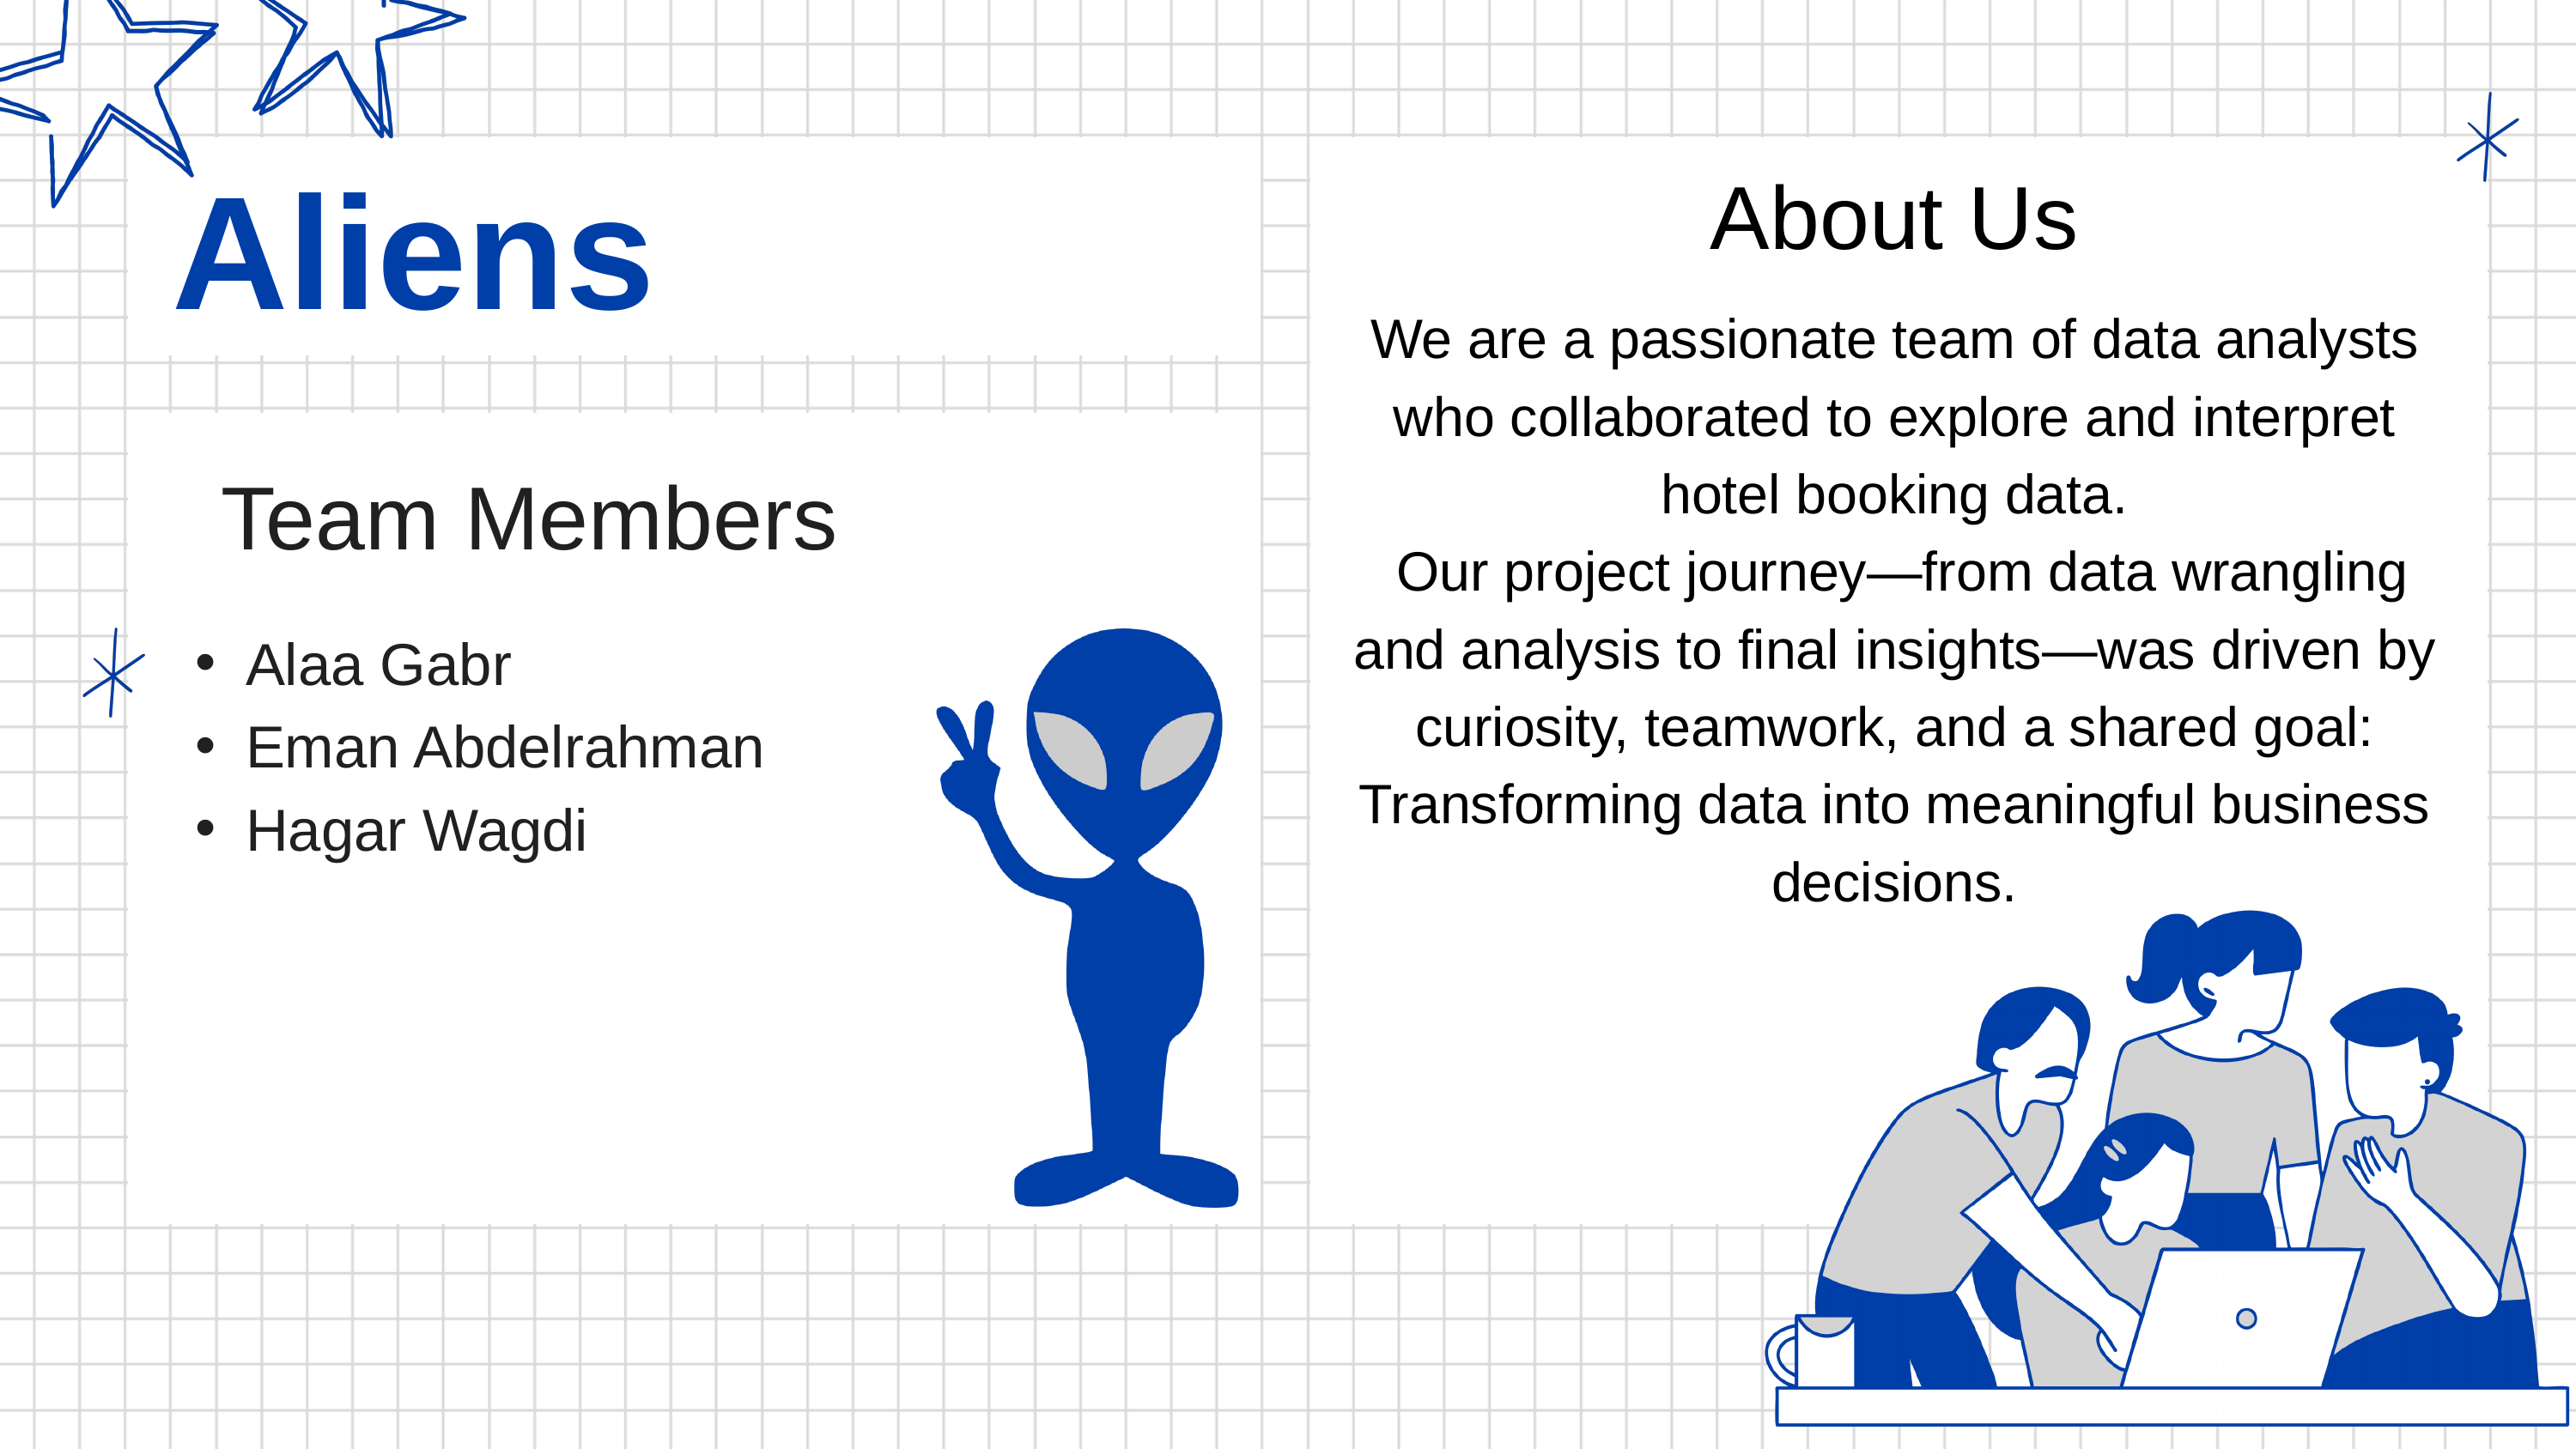

About Us
 Aliens
We are a passionate team of data analysts who collaborated to explore and interpret hotel booking data.
 Our project journey—from data wrangling and analysis to final insights—was driven by curiosity, teamwork, and a shared goal:
Transforming data into meaningful business decisions.

Team Members
Alaa Gabr
Eman Abdelrahman
Hagar Wagdi